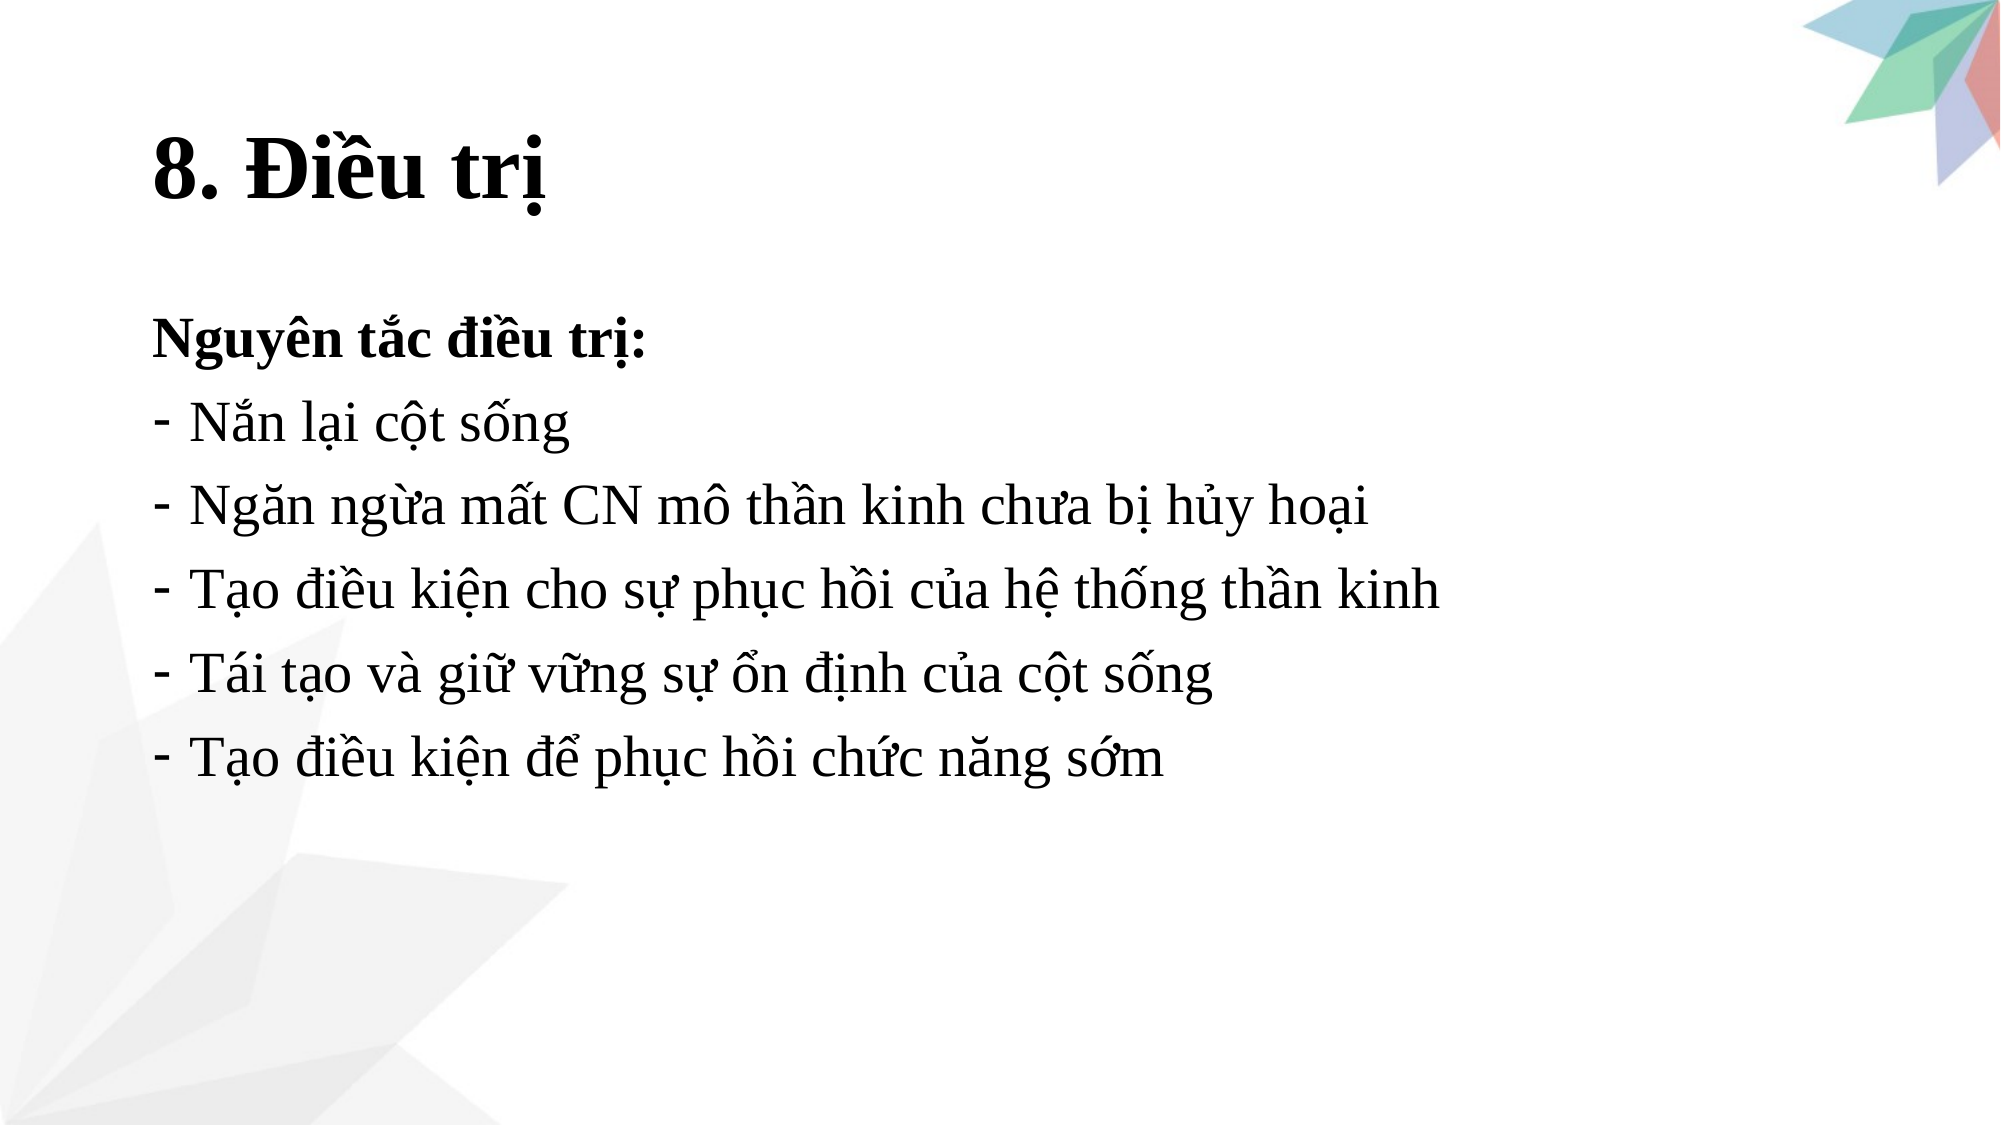

# 8. Điều trị
Nguyên tắc điều trị:
Nắn lại cột sống
Ngăn ngừa mất CN mô thần kinh chưa bị hủy hoại
Tạo điều kiện cho sự phục hồi của hệ thống thần kinh
Tái tạo và giữ vững sự ổn định của cột sống
Tạo điều kiện để phục hồi chức năng sớm